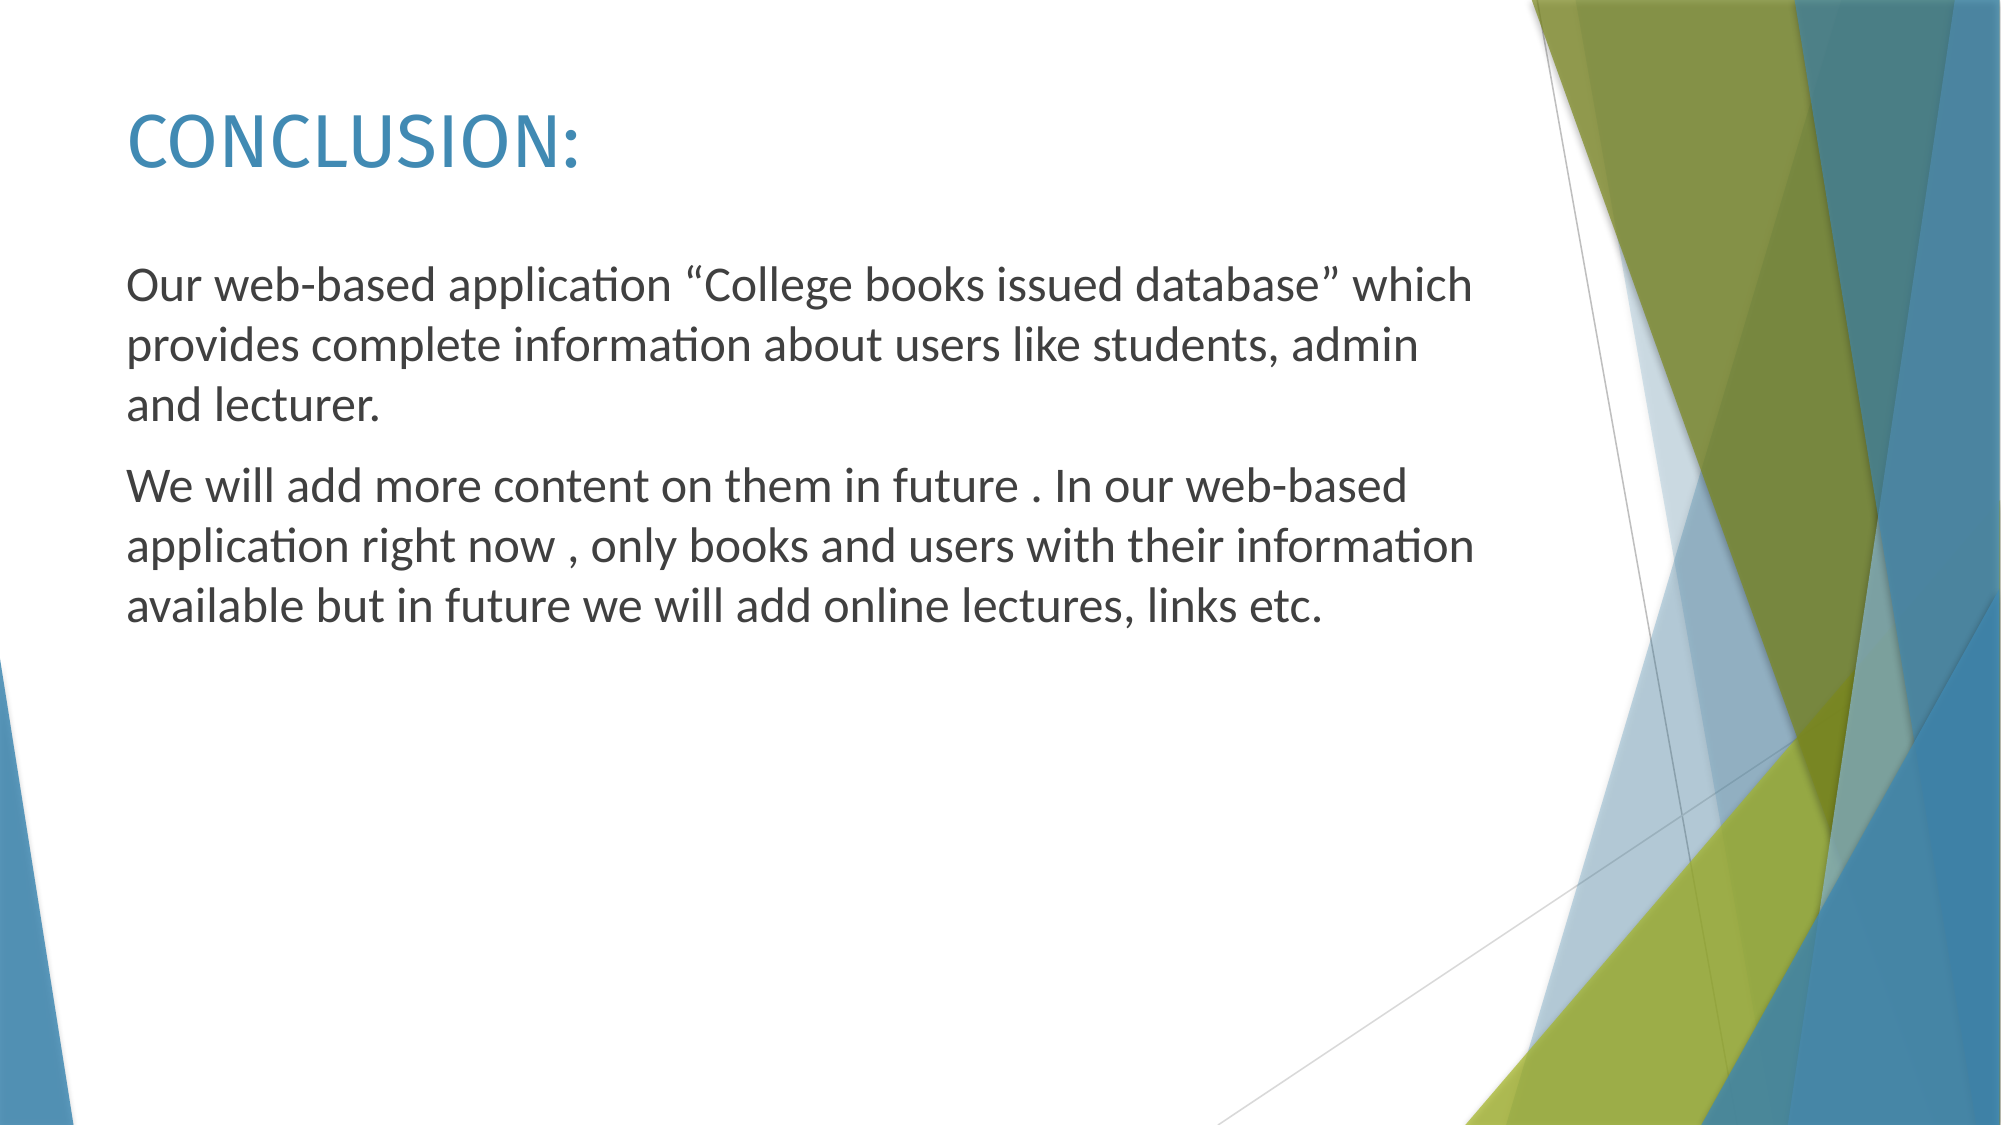

# CONCLUSION:
Our web-based application “College books issued database” which provides complete information about users like students, admin and lecturer.
We will add more content on them in future . In our web-based application right now , only books and users with their information available but in future we will add online lectures, links etc.